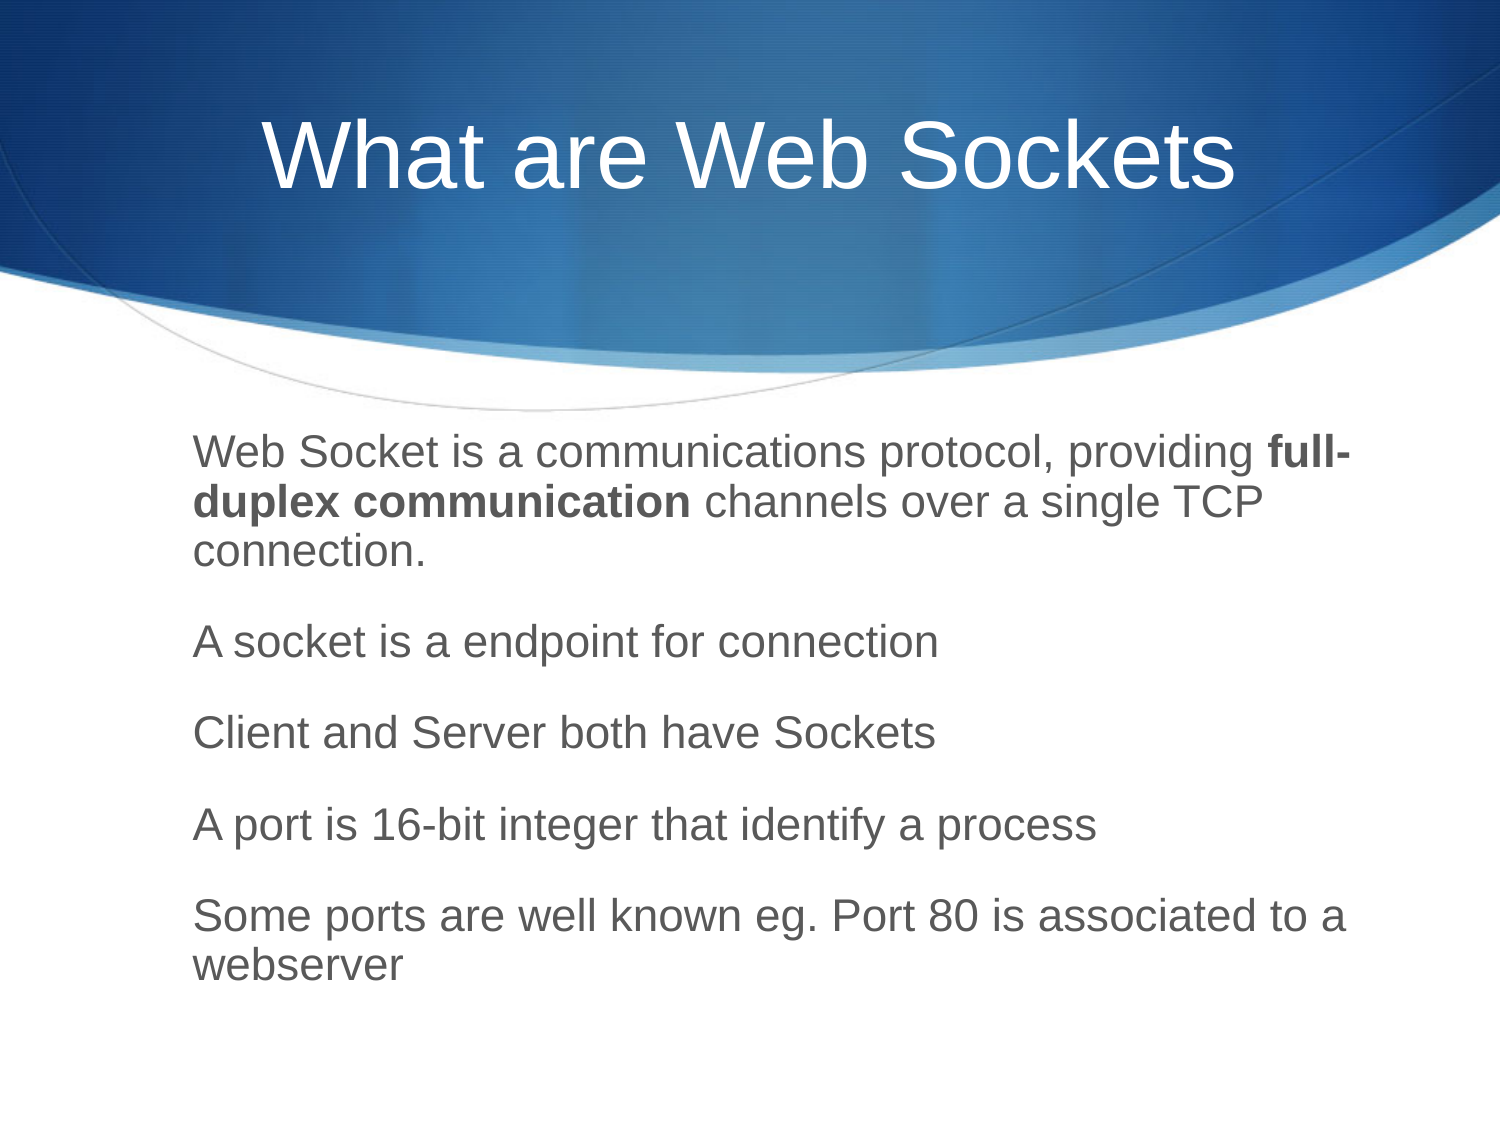

What are Web Sockets
Web Socket is a communications protocol, providing full-duplex communication channels over a single TCP connection.
A socket is a endpoint for connection
Client and Server both have Sockets
A port is 16-bit integer that identify a process
Some ports are well known eg. Port 80 is associated to a webserver